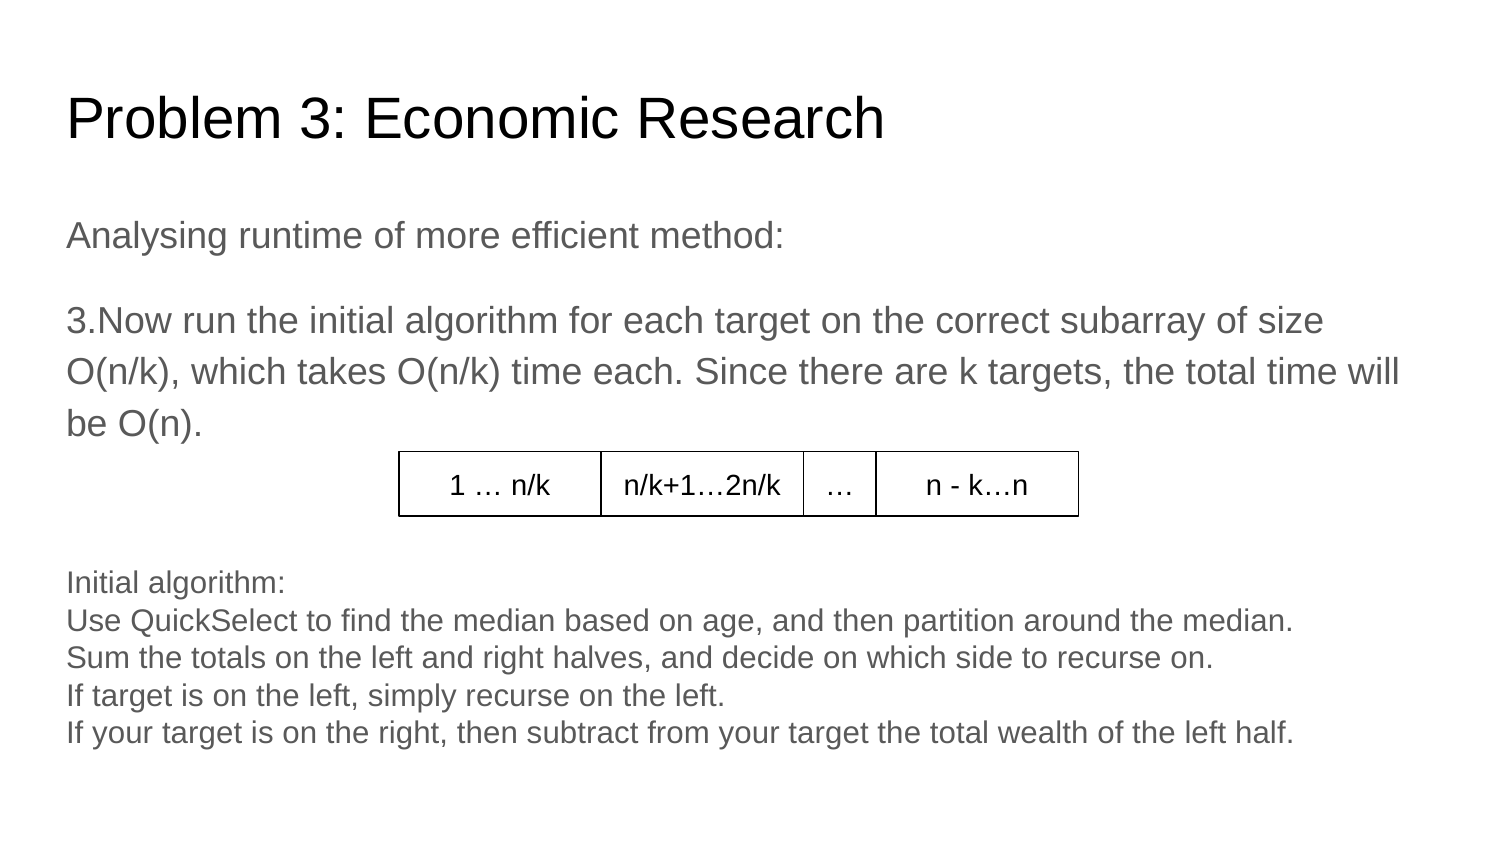

# Problem 3: Economic Research

Analysing runtime of more efficient method:
3.Now run the initial algorithm for each target on the correct subarray of size O(n/k), which takes O(n/k) time each. Since there are k targets, the total time will be O(n).

Initial algorithm:
Use QuickSelect to find the median based on age, and then partition around the median.
Sum the totals on the left and right halves, and decide on which side to recurse on.
If target is on the left, simply recurse on the left.
If your target is on the right, then subtract from your target the total wealth of the left half.
1 … n/k
n/k+1…2n/k
…
n - k…n